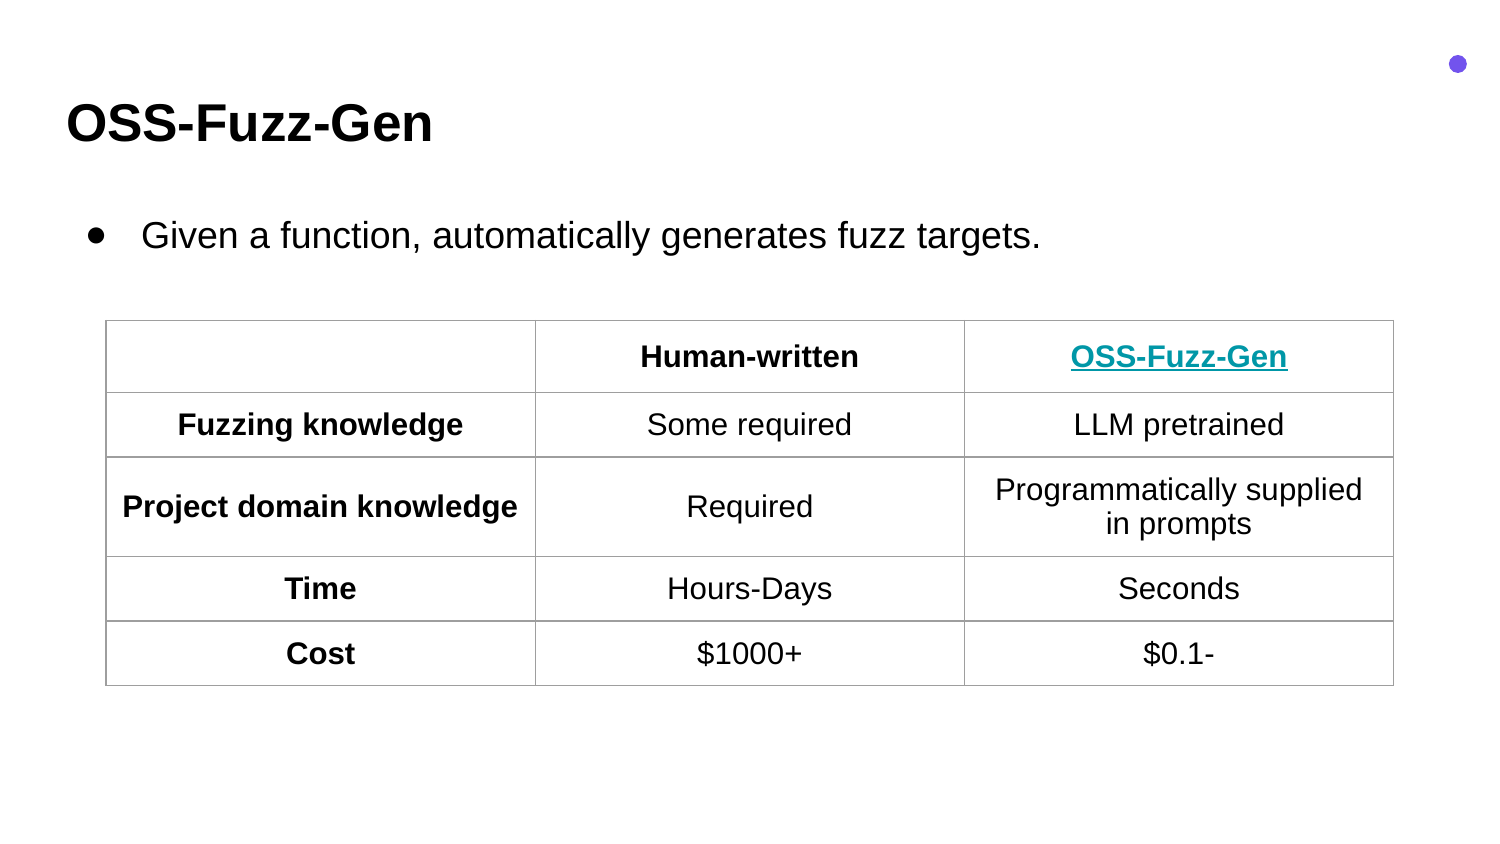

# OSS-Fuzz-Gen
Given a function, automatically generates fuzz targets.
|  | Human-written | OSS-Fuzz-Gen |
| --- | --- | --- |
| Fuzzing knowledge | Some required | LLM pretrained |
| Project domain knowledge | Required | Programmatically supplied in prompts |
| Time | Hours-Days | Seconds |
| Cost | $1000+ | $0.1- |